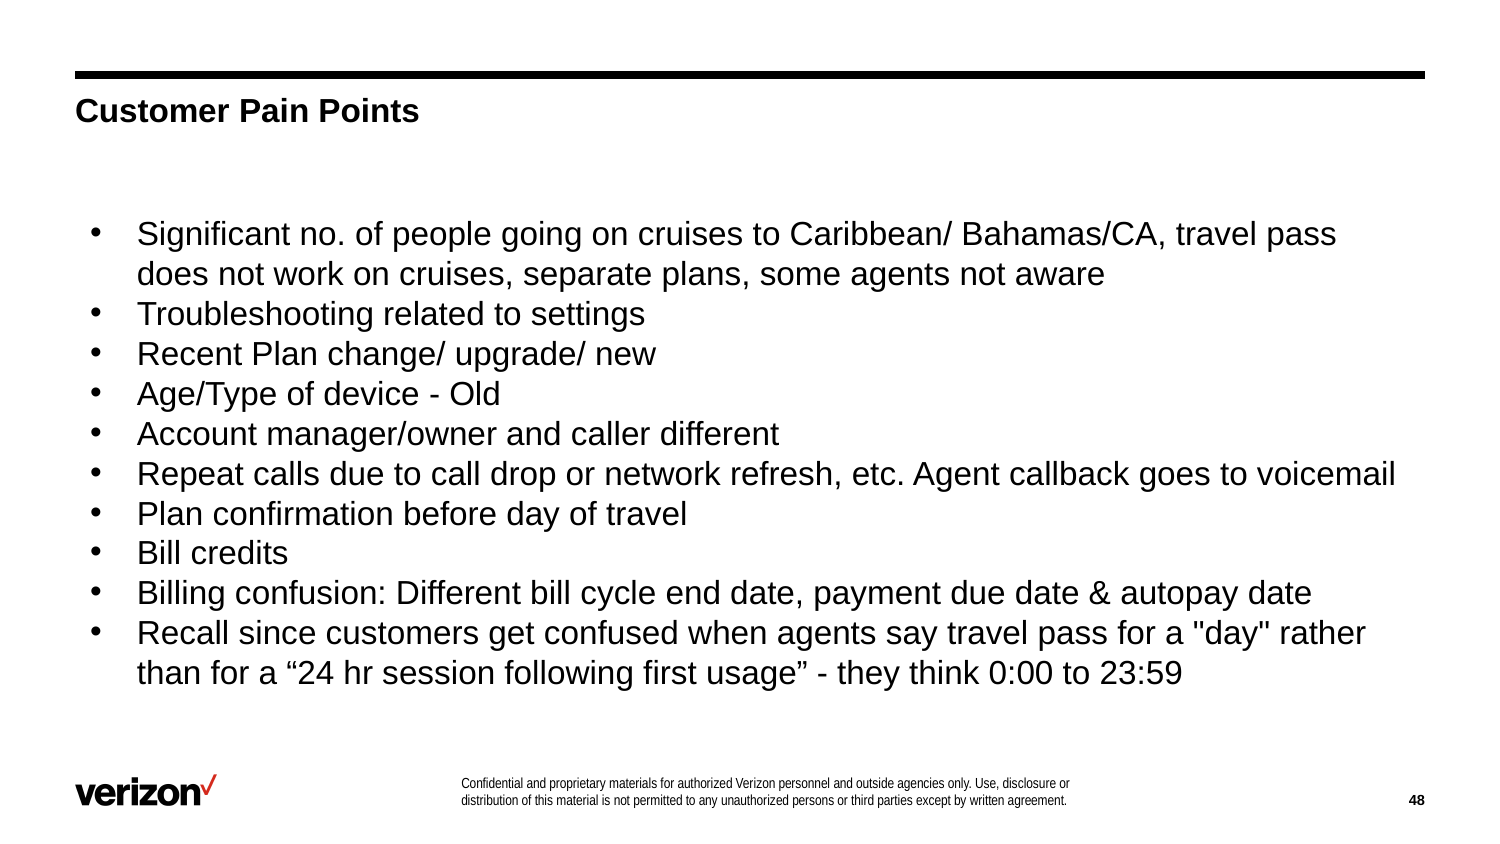

# Customer Pain Points

Significant no. of people going on cruises to Caribbean/ Bahamas/CA, travel pass does not work on cruises, separate plans, some agents not aware
Troubleshooting related to settings
Recent Plan change/ upgrade/ new
Age/Type of device - Old
Account manager/owner and caller different
Repeat calls due to call drop or network refresh, etc. Agent callback goes to voicemail
Plan confirmation before day of travel
Bill credits
Billing confusion: Different bill cycle end date, payment due date & autopay date
Recall since customers get confused when agents say travel pass for a "day" rather than for a “24 hr session following first usage” - they think 0:00 to 23:59
48